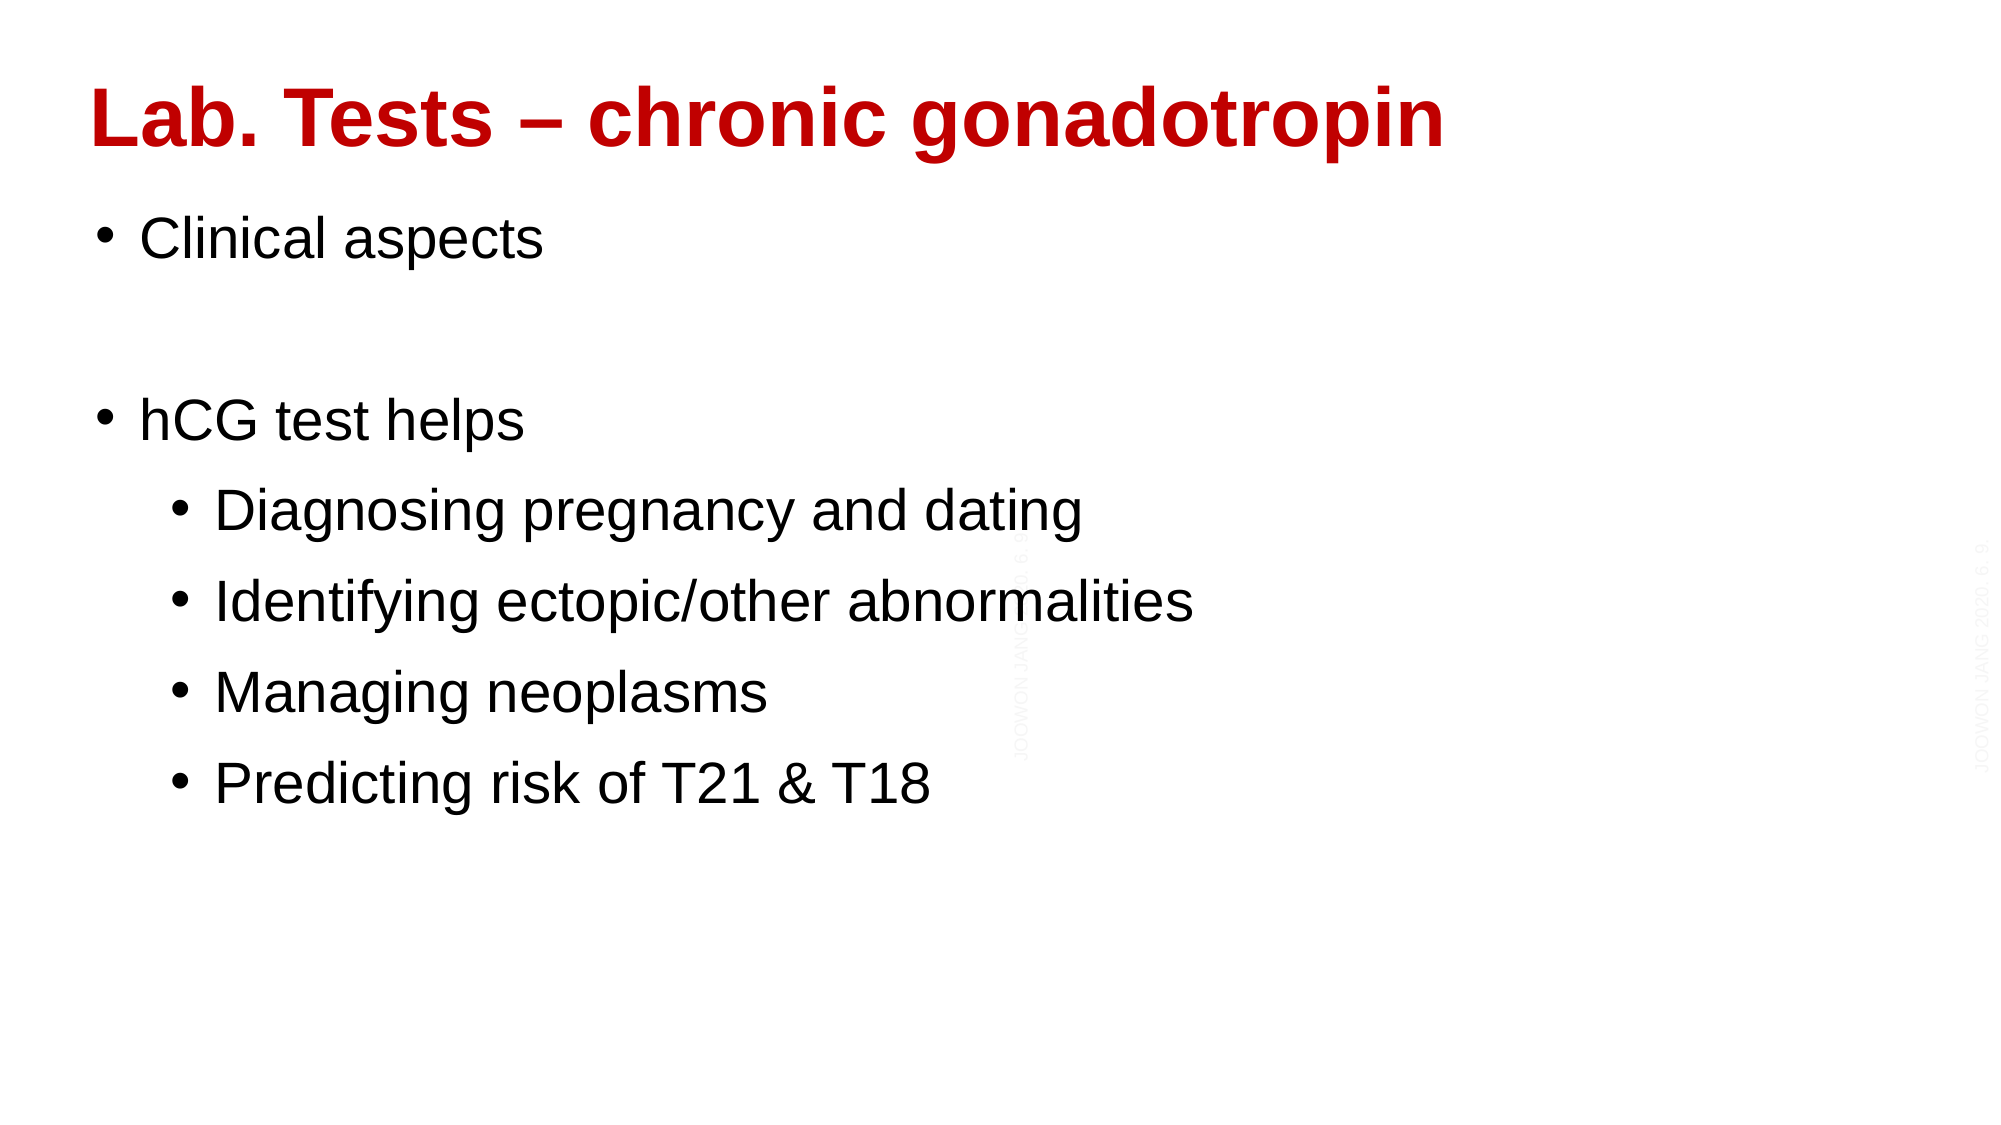

Lab. Tests – chronic gonadotropin
Clinical aspects

hCG test helps
Diagnosing pregnancy and dating
Identifying ectopic/other abnormalities
Managing neoplasms
Predicting risk of T21 & T18